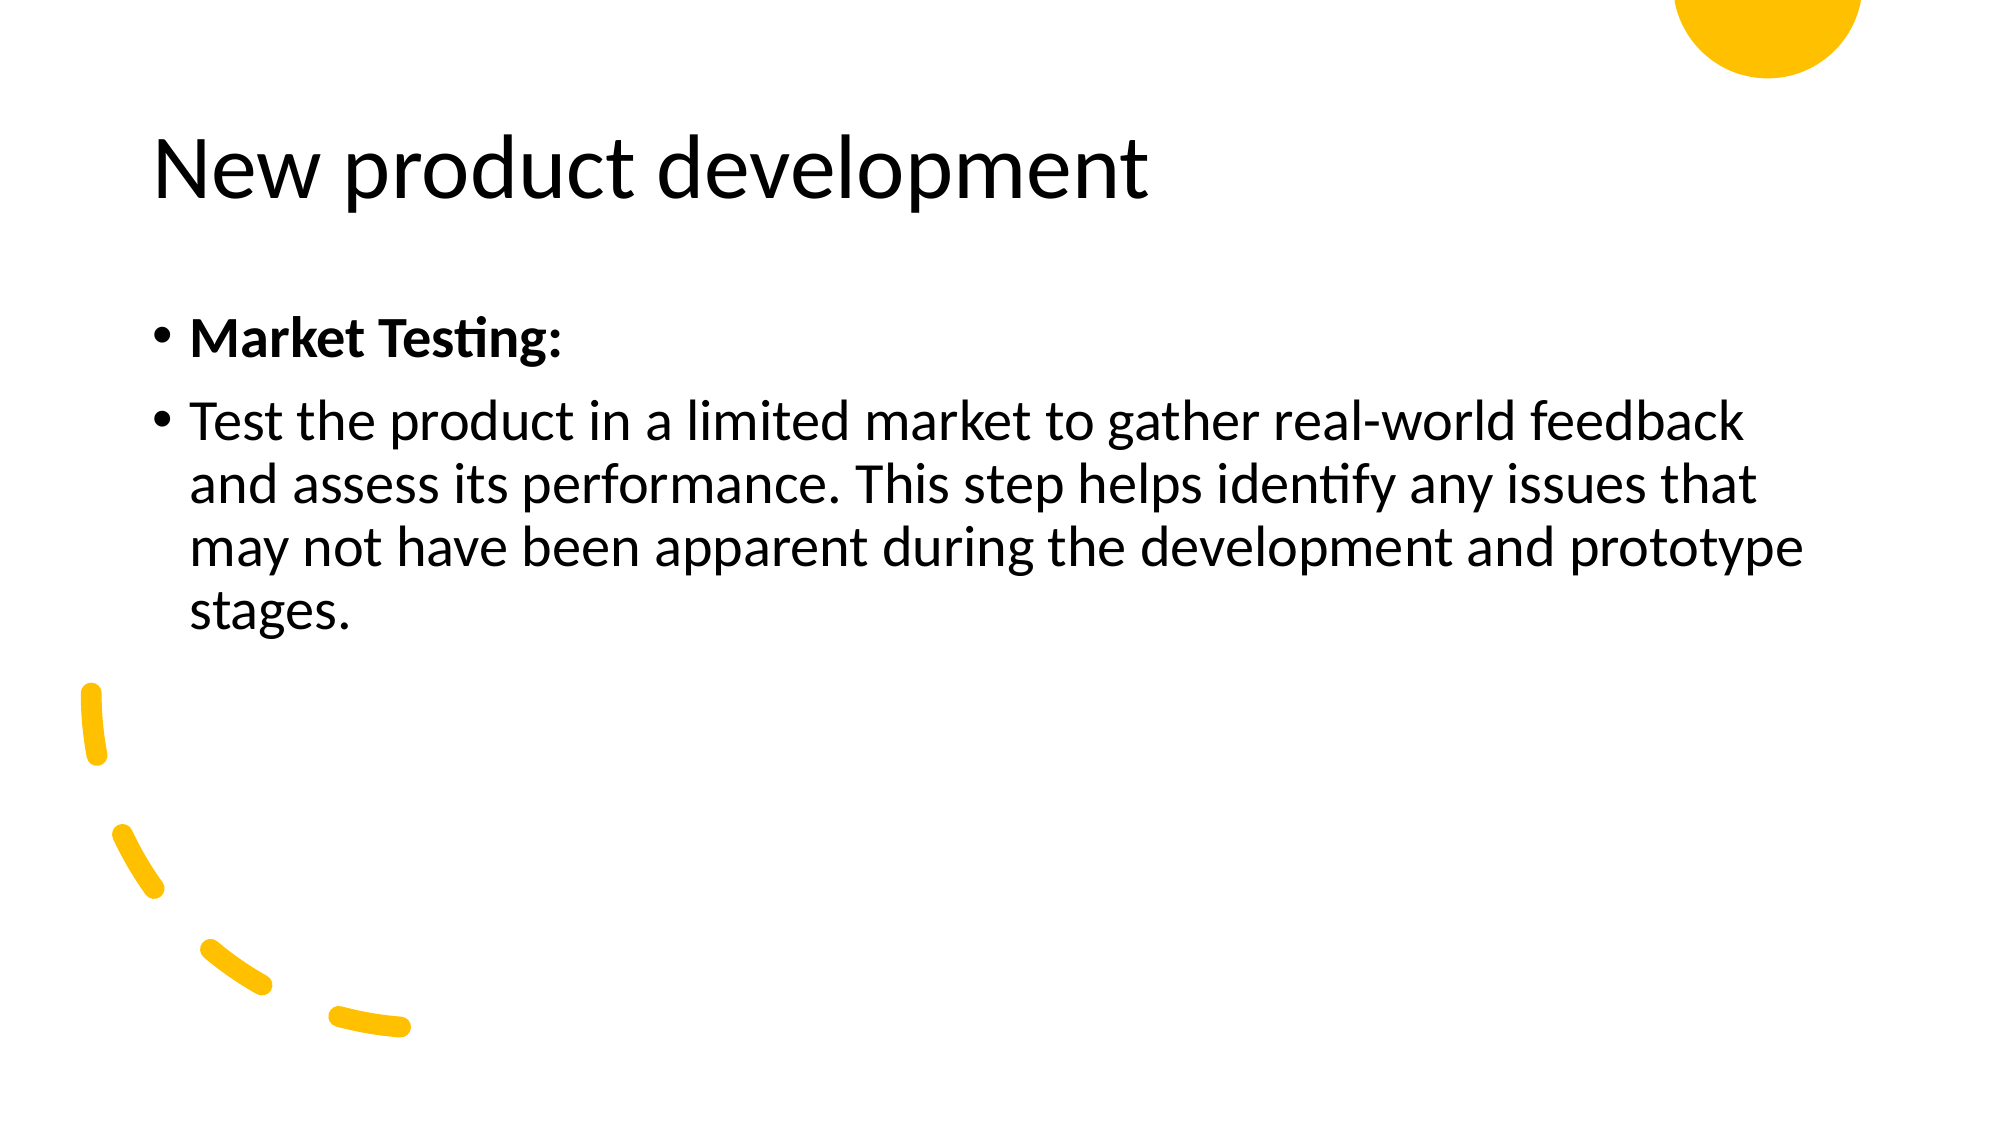

# New product development
Market Testing:
Test the product in a limited market to gather real-world feedback and assess its performance. This step helps identify any issues that may not have been apparent during the development and prototype stages.